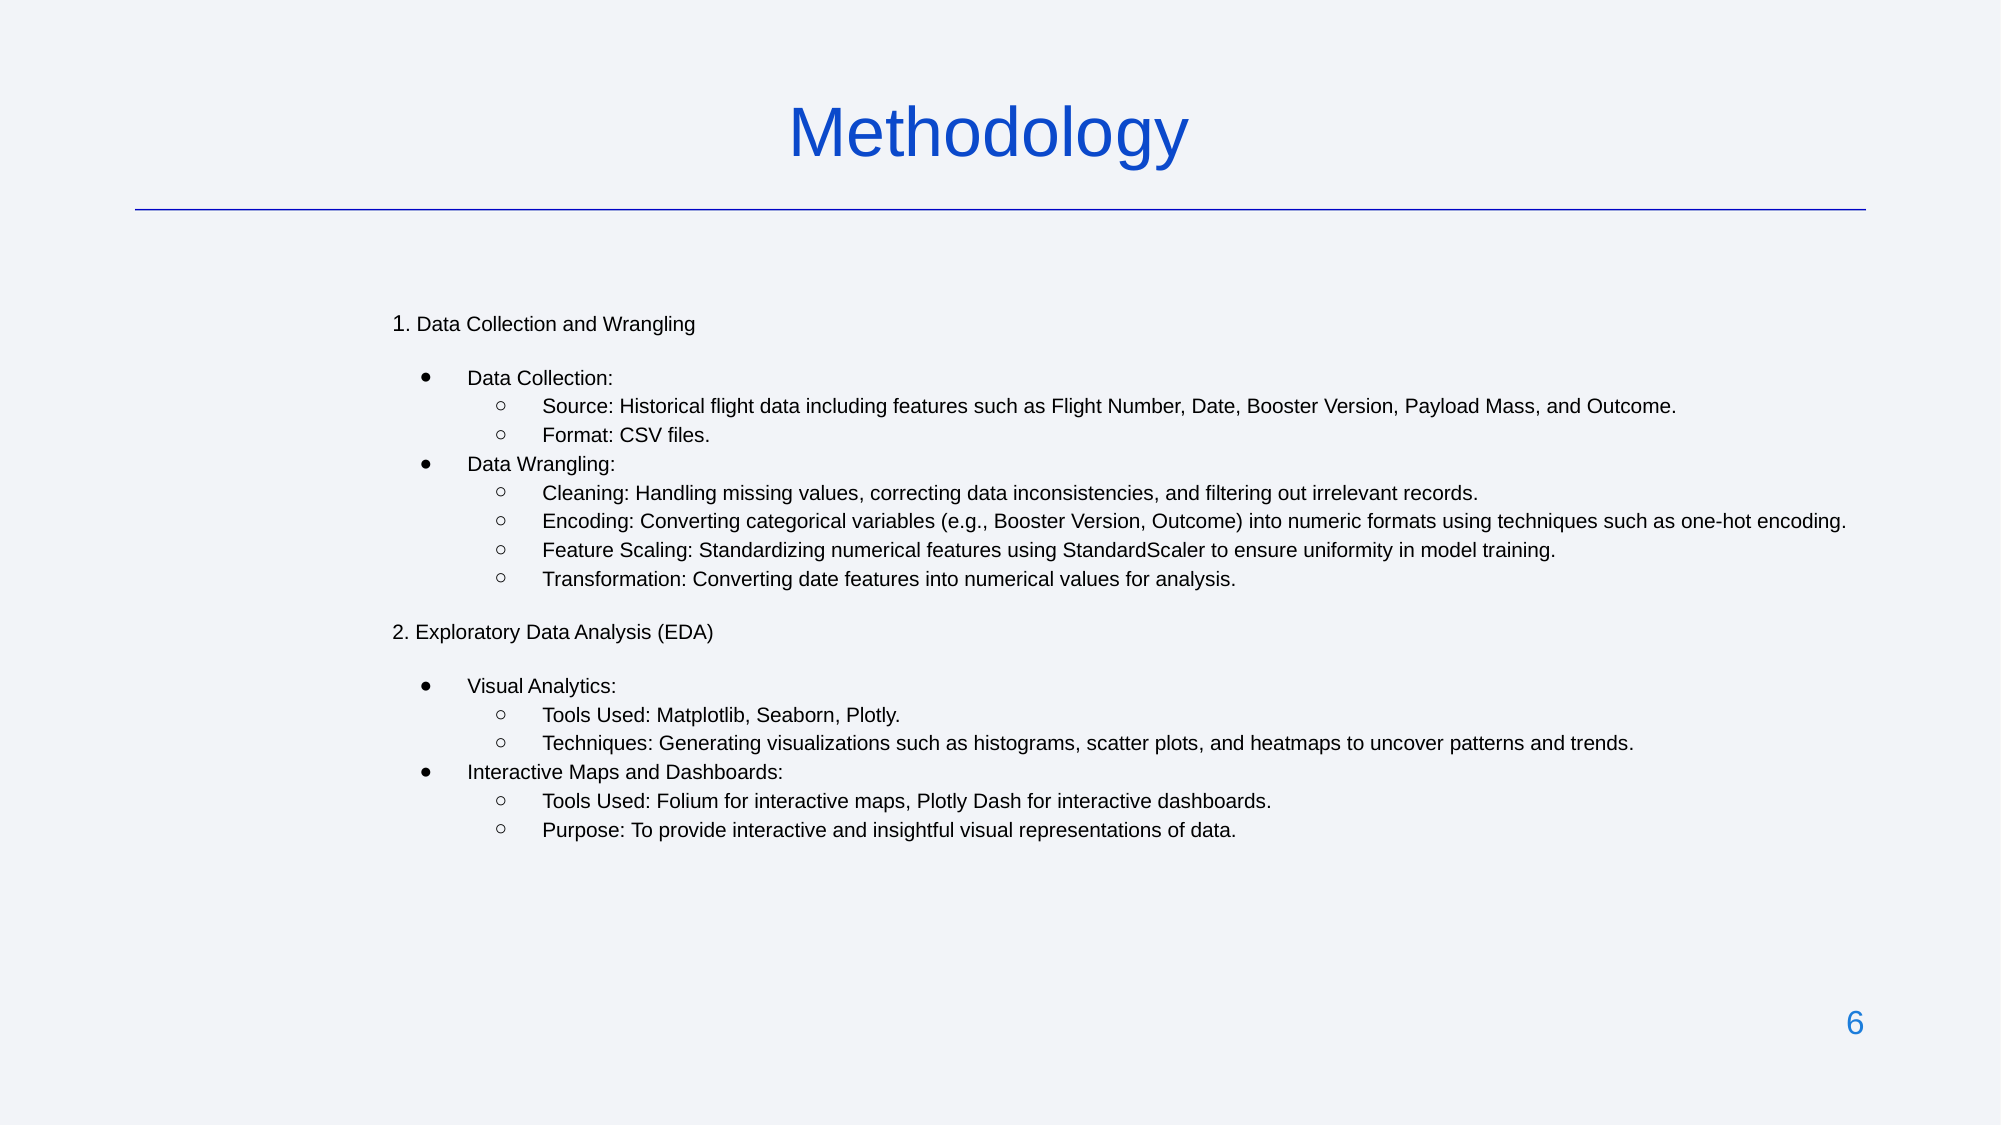

Methodology
1. Data Collection and Wrangling
Data Collection:
Source: Historical flight data including features such as Flight Number, Date, Booster Version, Payload Mass, and Outcome.
Format: CSV files.
Data Wrangling:
Cleaning: Handling missing values, correcting data inconsistencies, and filtering out irrelevant records.
Encoding: Converting categorical variables (e.g., Booster Version, Outcome) into numeric formats using techniques such as one-hot encoding.
Feature Scaling: Standardizing numerical features using StandardScaler to ensure uniformity in model training.
Transformation: Converting date features into numerical values for analysis.
2. Exploratory Data Analysis (EDA)
Visual Analytics:
Tools Used: Matplotlib, Seaborn, Plotly.
Techniques: Generating visualizations such as histograms, scatter plots, and heatmaps to uncover patterns and trends.
Interactive Maps and Dashboards:
Tools Used: Folium for interactive maps, Plotly Dash for interactive dashboards.
Purpose: To provide interactive and insightful visual representations of data.

6